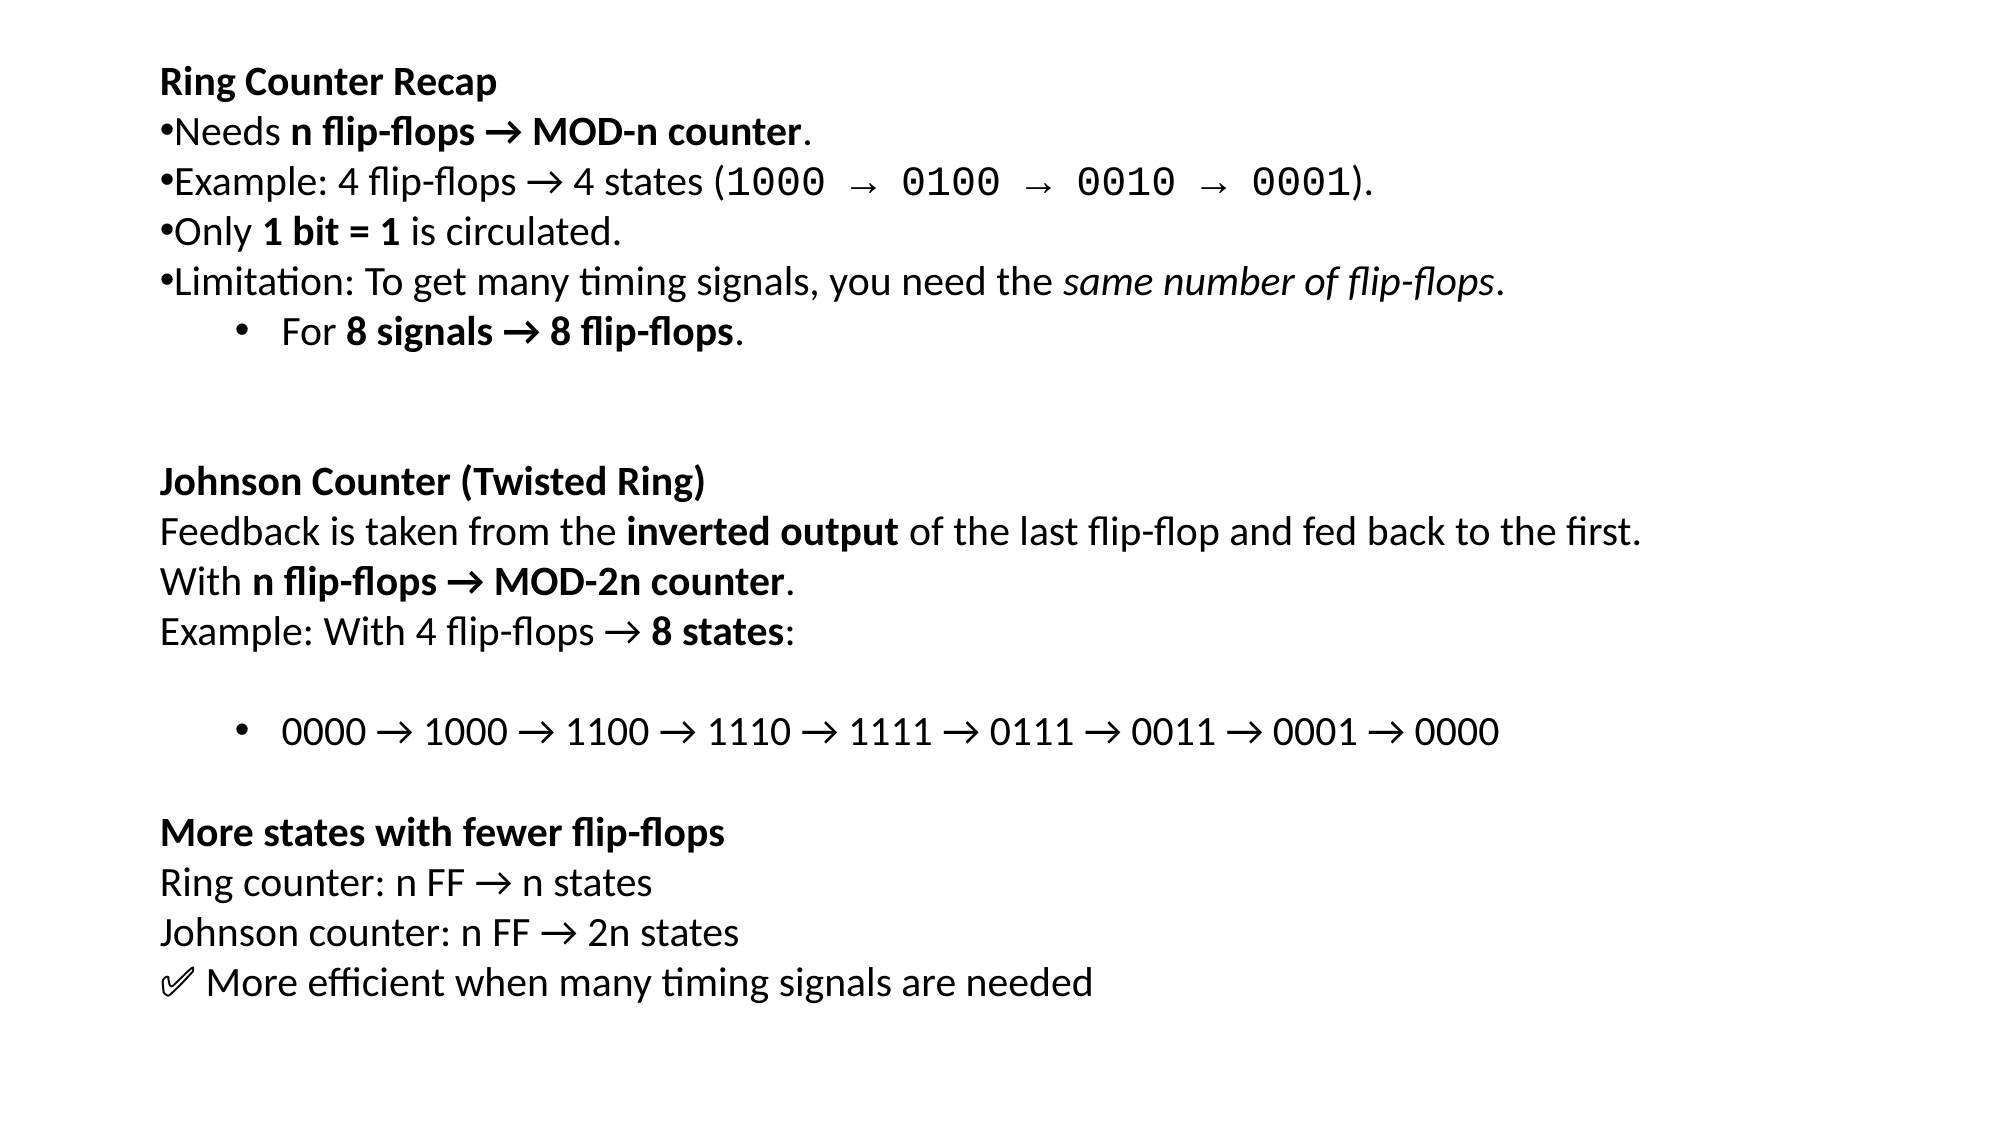

Ring Counter Recap
Needs n flip-flops → MOD-n counter.
Example: 4 flip-flops → 4 states (1000 → 0100 → 0010 → 0001).
Only 1 bit = 1 is circulated.
Limitation: To get many timing signals, you need the same number of flip-flops.
For 8 signals → 8 flip-flops.

Johnson Counter (Twisted Ring)
Feedback is taken from the inverted output of the last flip-flop and fed back to the first.
With n flip-flops → MOD-2n counter.
Example: With 4 flip-flops → 8 states:

0000 → 1000 → 1100 → 1110 → 1111 → 0111 → 0011 → 0001 → 0000

More states with fewer flip-flops
Ring counter: n FF → n states
Johnson counter: n FF → 2n states
✅ More efficient when many timing signals are needed